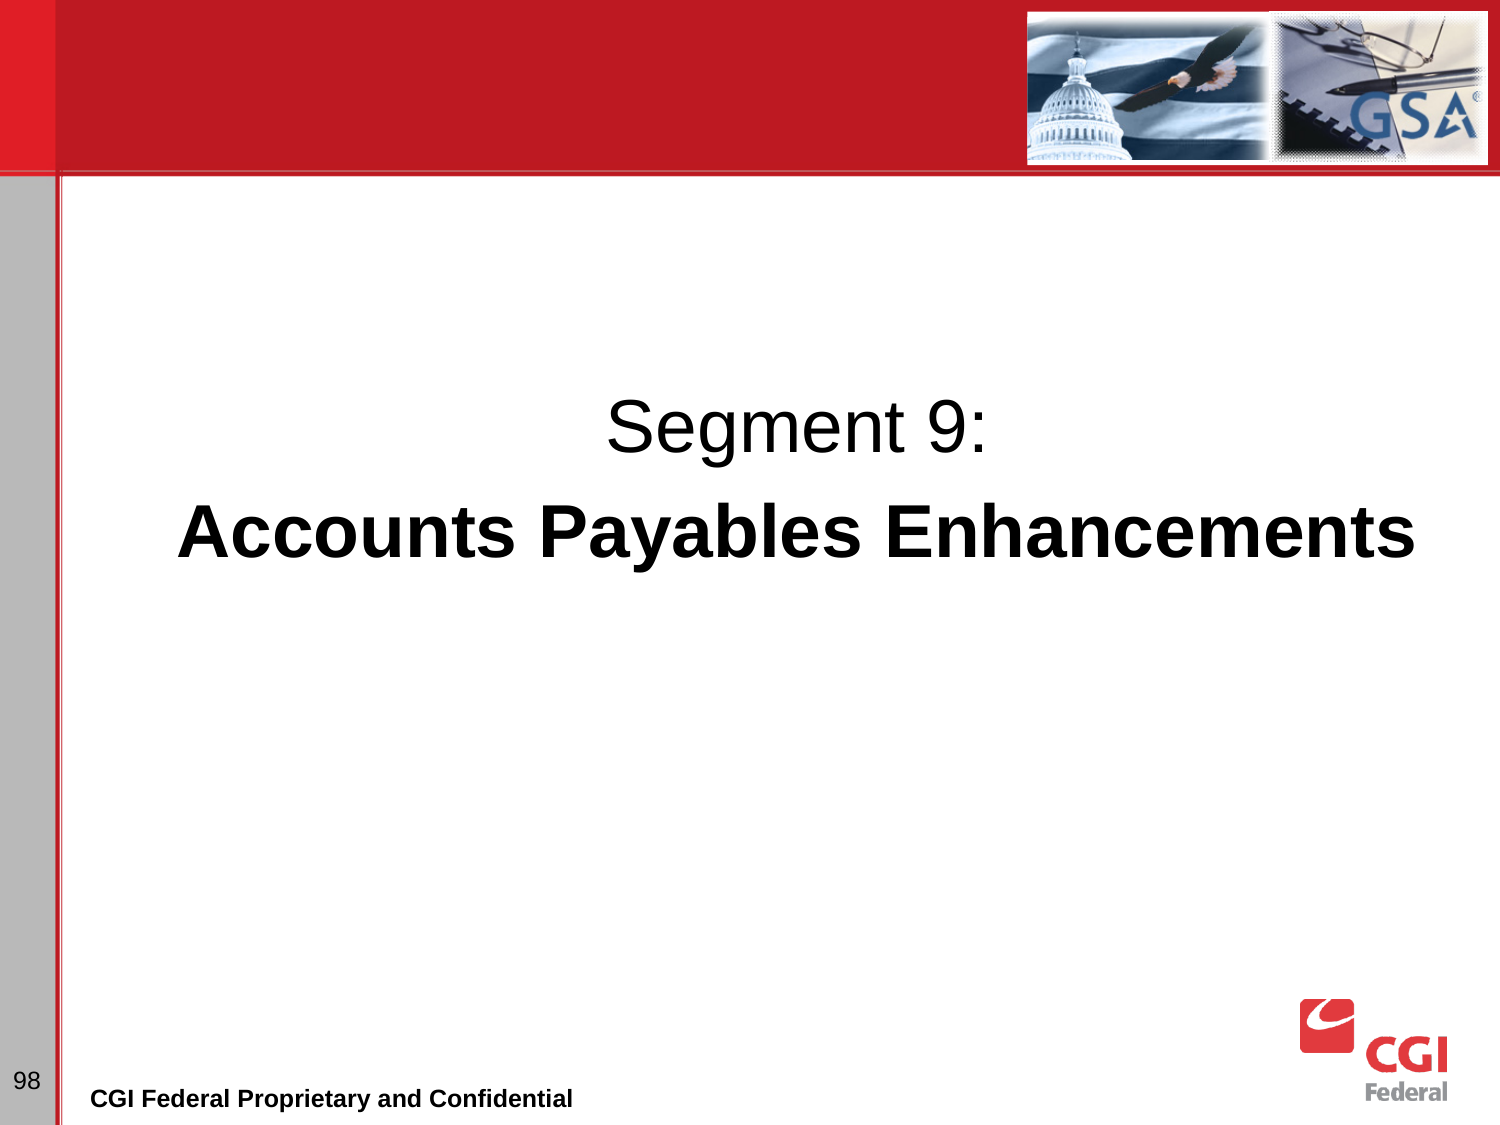

#
Segment 9:
Accounts Payables Enhancements

98
CGI Federal Proprietary and Confidential